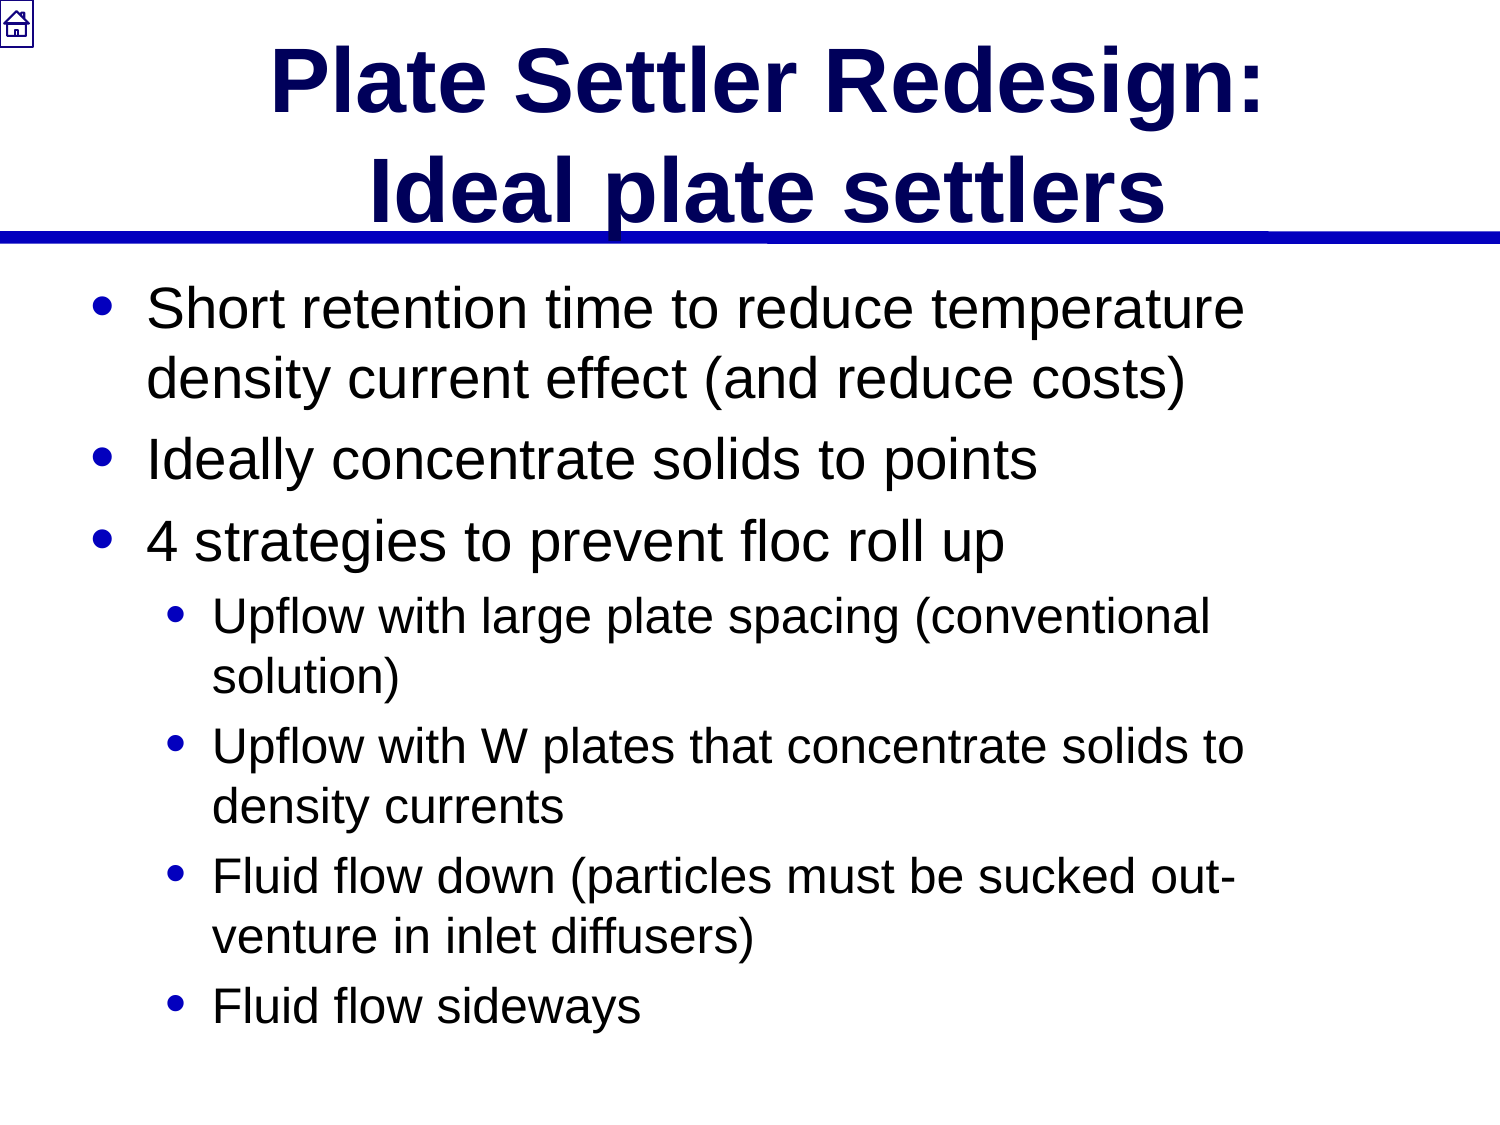

# Plate Settler Redesign: Ideal plate settlers
Short retention time to reduce temperature density current effect (and reduce costs)
Ideally concentrate solids to points
4 strategies to prevent floc roll up
Upflow with large plate spacing (conventional solution)
Upflow with W plates that concentrate solids to density currents
Fluid flow down (particles must be sucked out- venture in inlet diffusers)
Fluid flow sideways